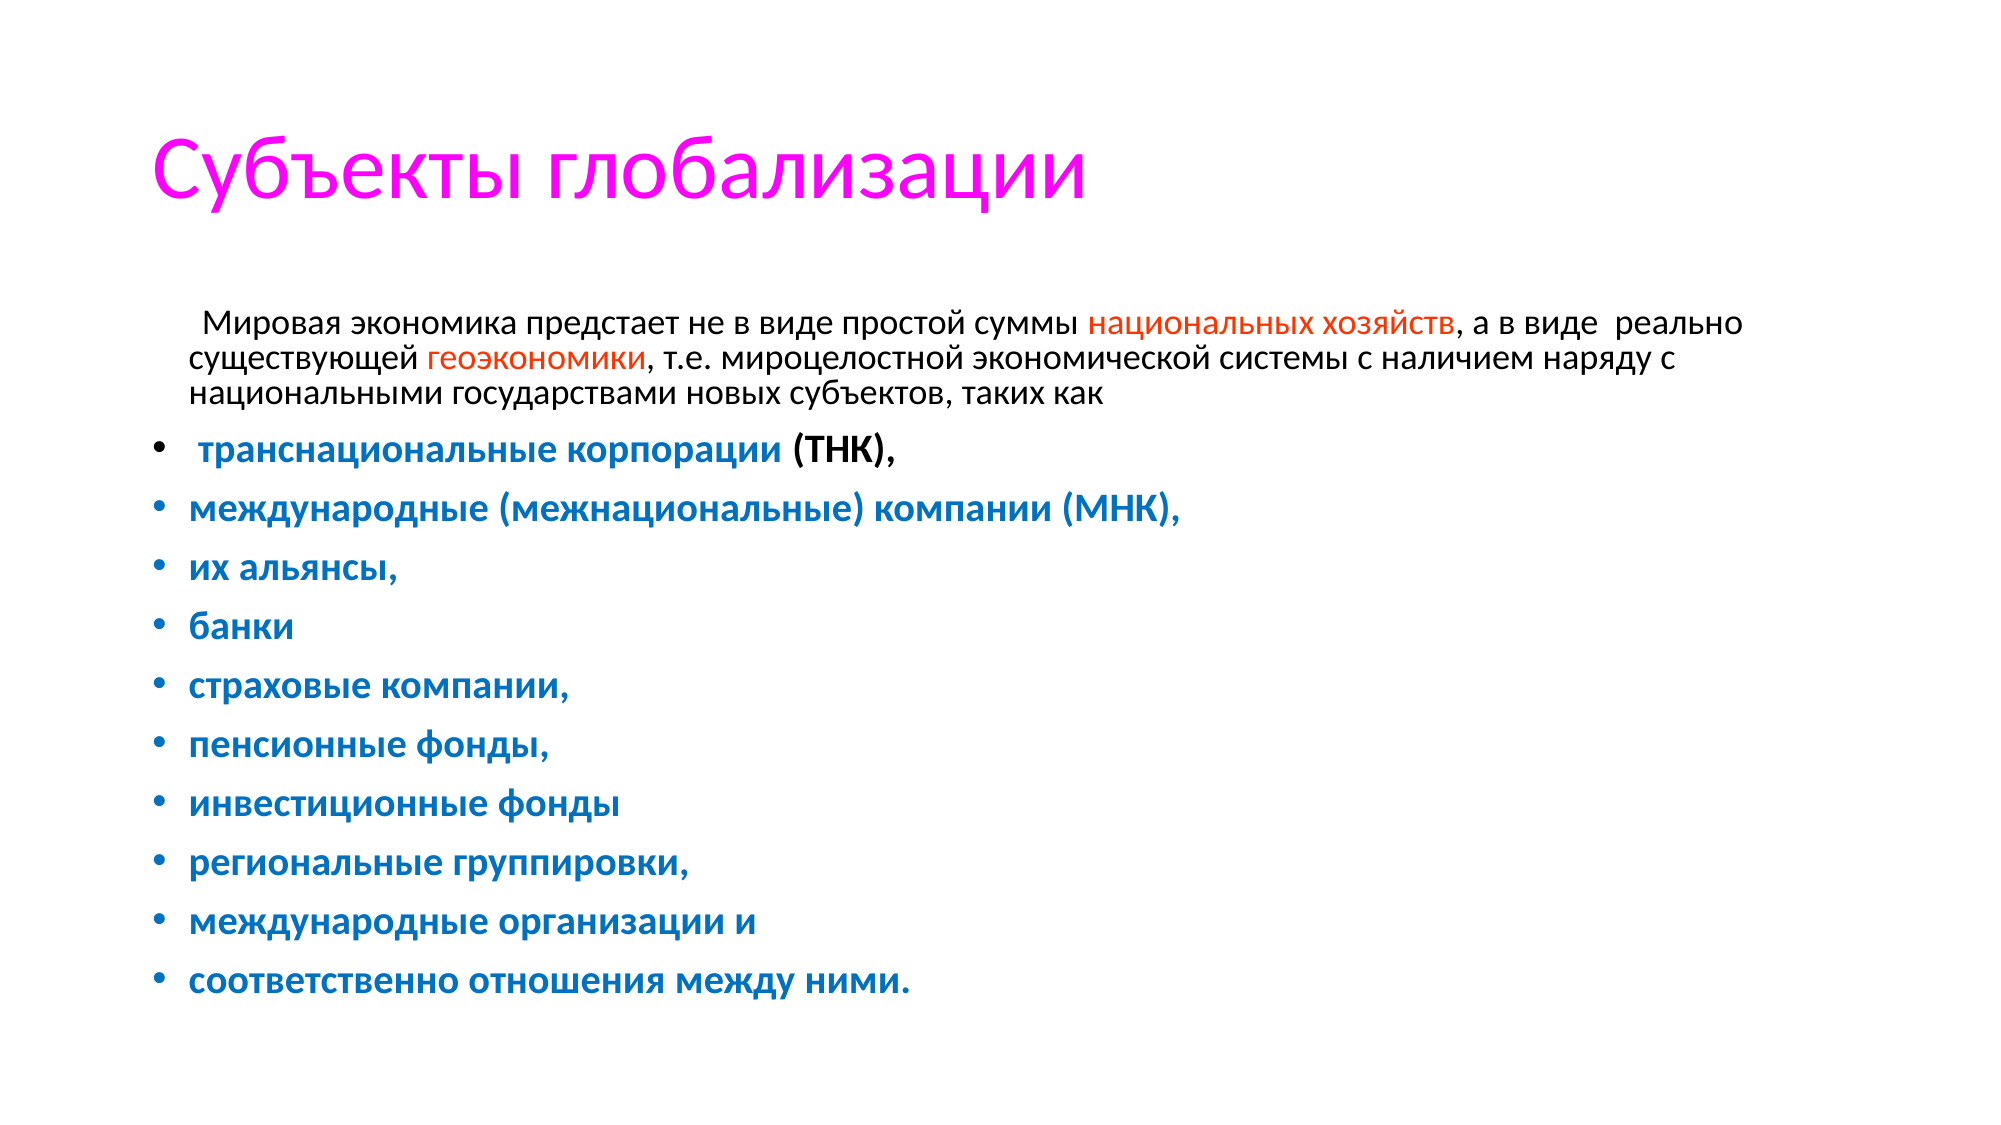

# Субъекты глобализации
      Мировая экономика предстает не в виде простой суммы национальных хозяйств, а в виде  реально существующей геоэкономики, т.е. мироцелостной экономической системы с наличием наряду с национальными государствами новых субъектов, таких как
 транснациональные корпорации (ТНК),
международные (межнациональные) компании (МНК),
их альянсы,
банки
страховые компании,
пенсионные фонды,
инвестиционные фонды
региональные группировки,
международные организации и
соответственно отношения между ними.